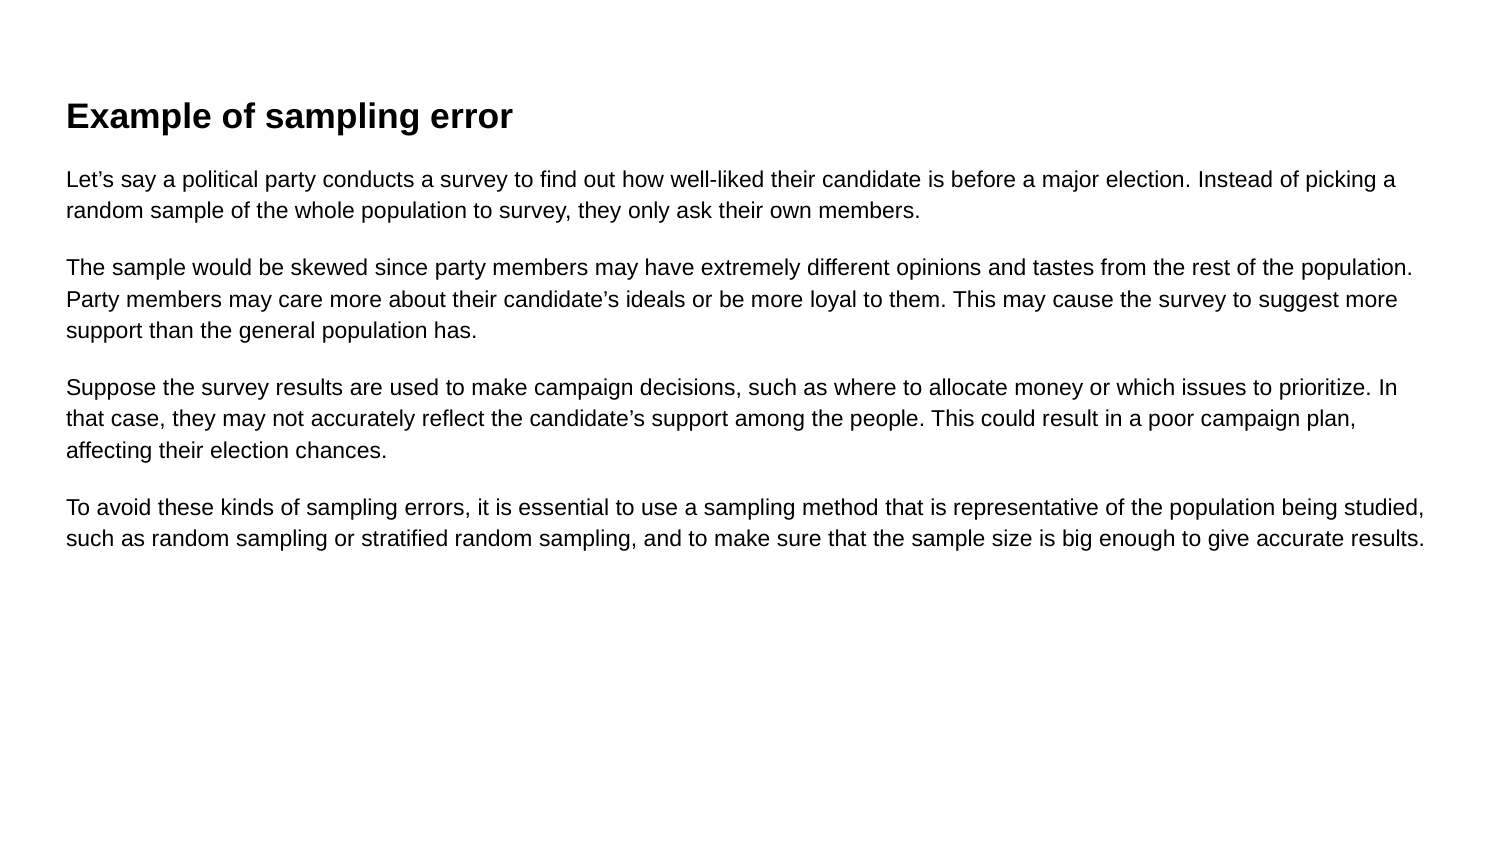

Example of sampling error
Let’s say a political party conducts a survey to find out how well-liked their candidate is before a major election. Instead of picking a random sample of the whole population to survey, they only ask their own members.
The sample would be skewed since party members may have extremely different opinions and tastes from the rest of the population. Party members may care more about their candidate’s ideals or be more loyal to them. This may cause the survey to suggest more support than the general population has.
Suppose the survey results are used to make campaign decisions, such as where to allocate money or which issues to prioritize. In that case, they may not accurately reflect the candidate’s support among the people. This could result in a poor campaign plan, affecting their election chances.
To avoid these kinds of sampling errors, it is essential to use a sampling method that is representative of the population being studied, such as random sampling or stratified random sampling, and to make sure that the sample size is big enough to give accurate results.